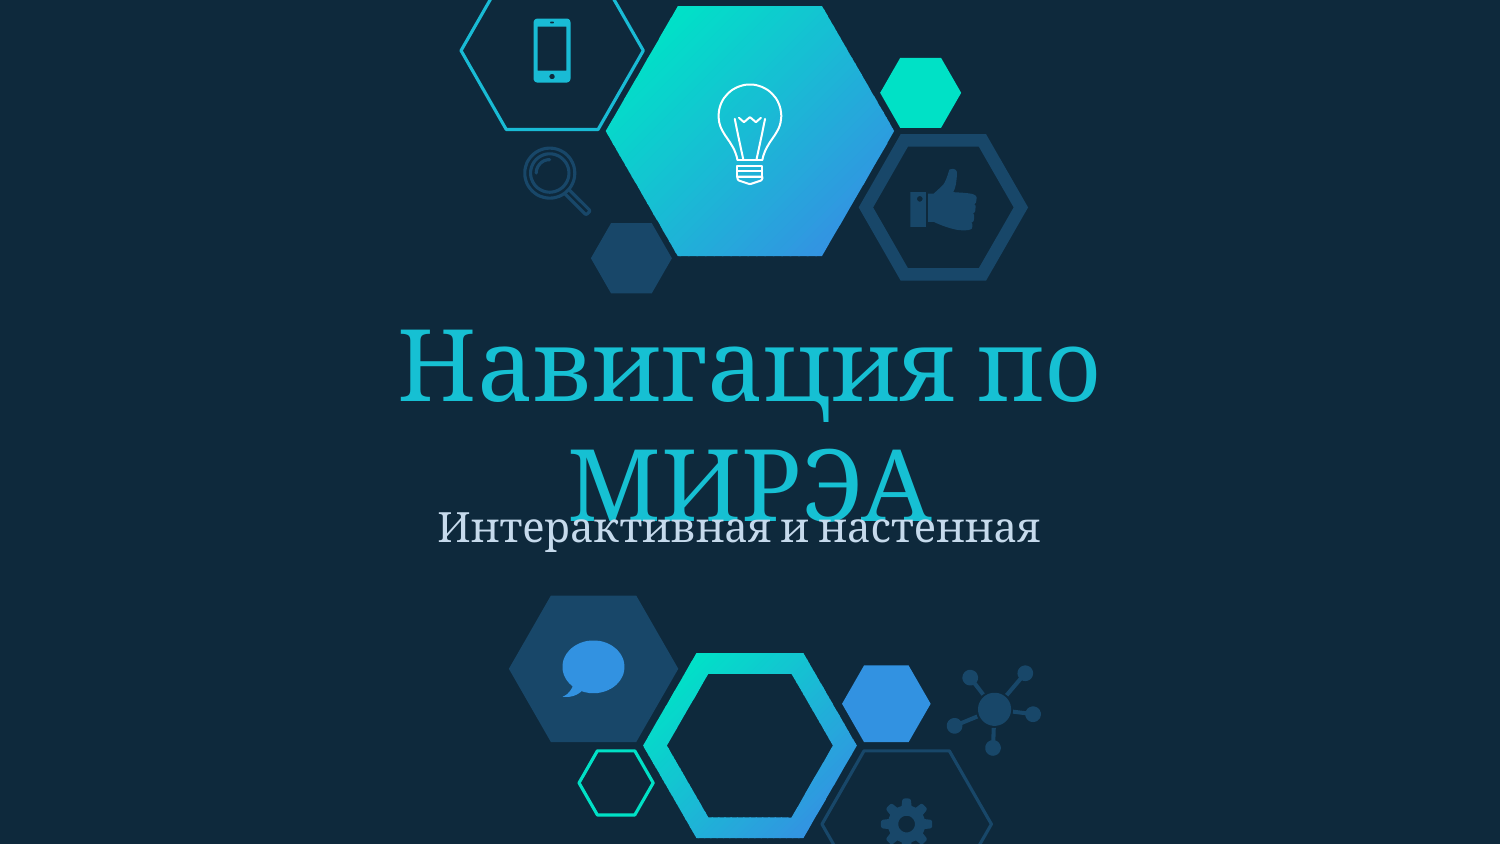

# Навигация по МИРЭА
Интерактивная и настенная